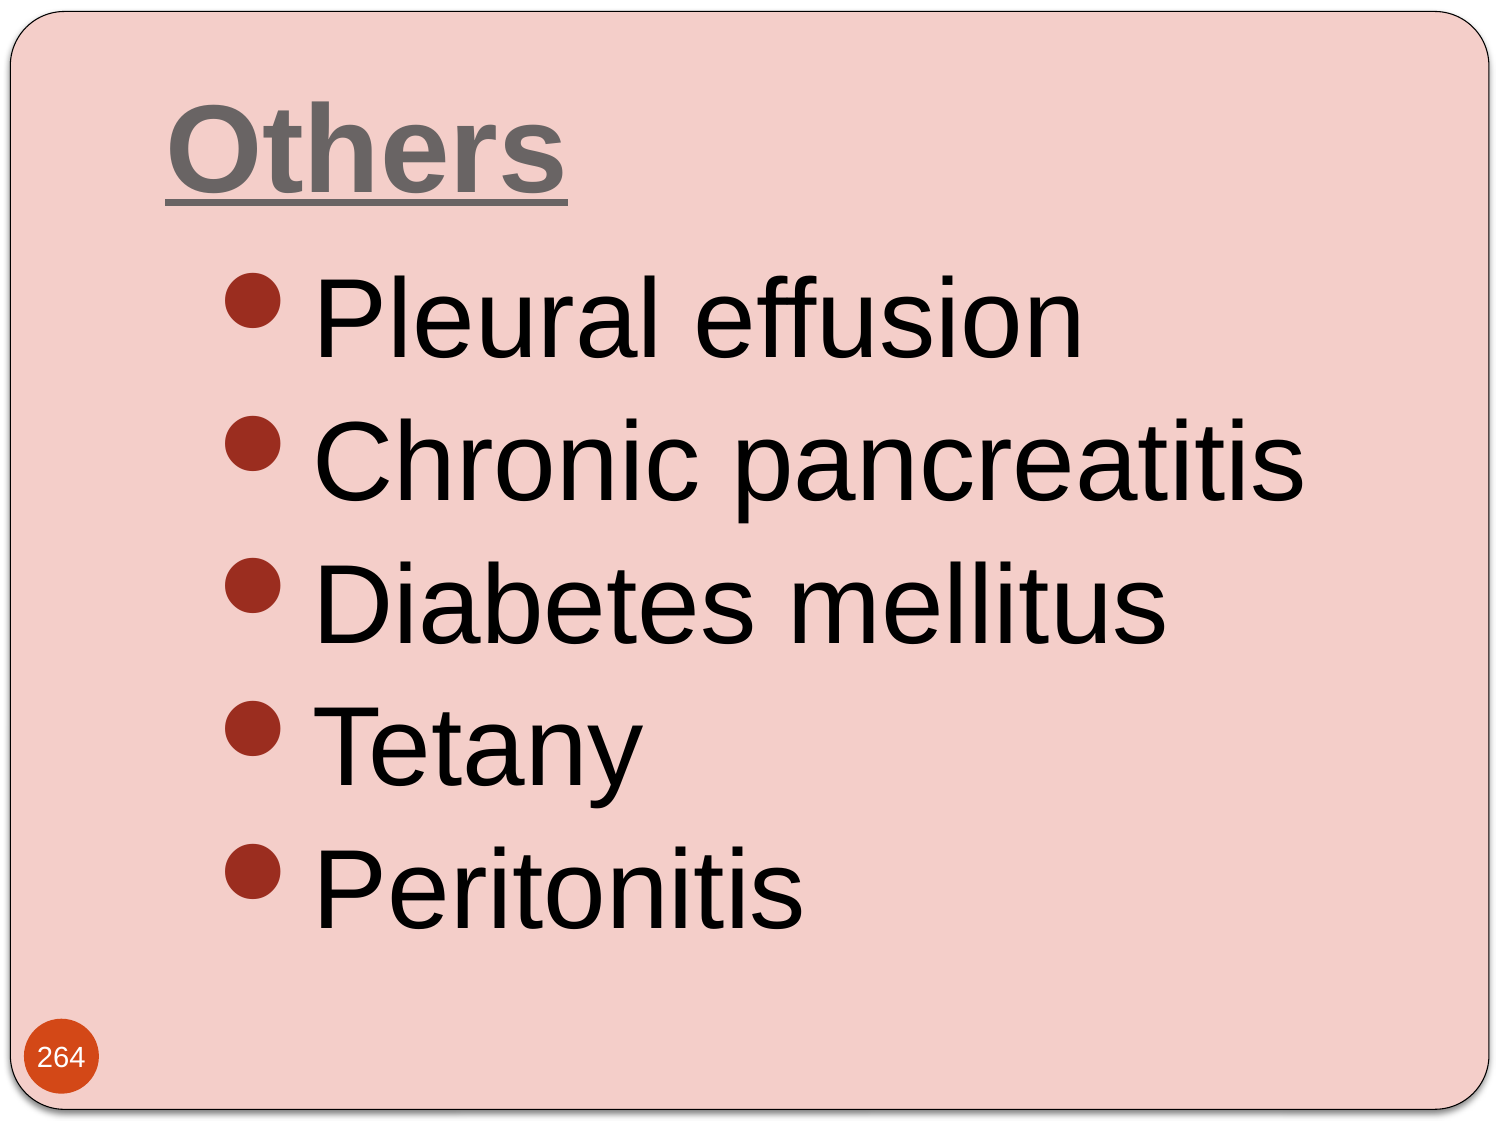

# Others
Pleural effusion
Chronic pancreatitis
Diabetes mellitus
Tetany
Peritonitis

264